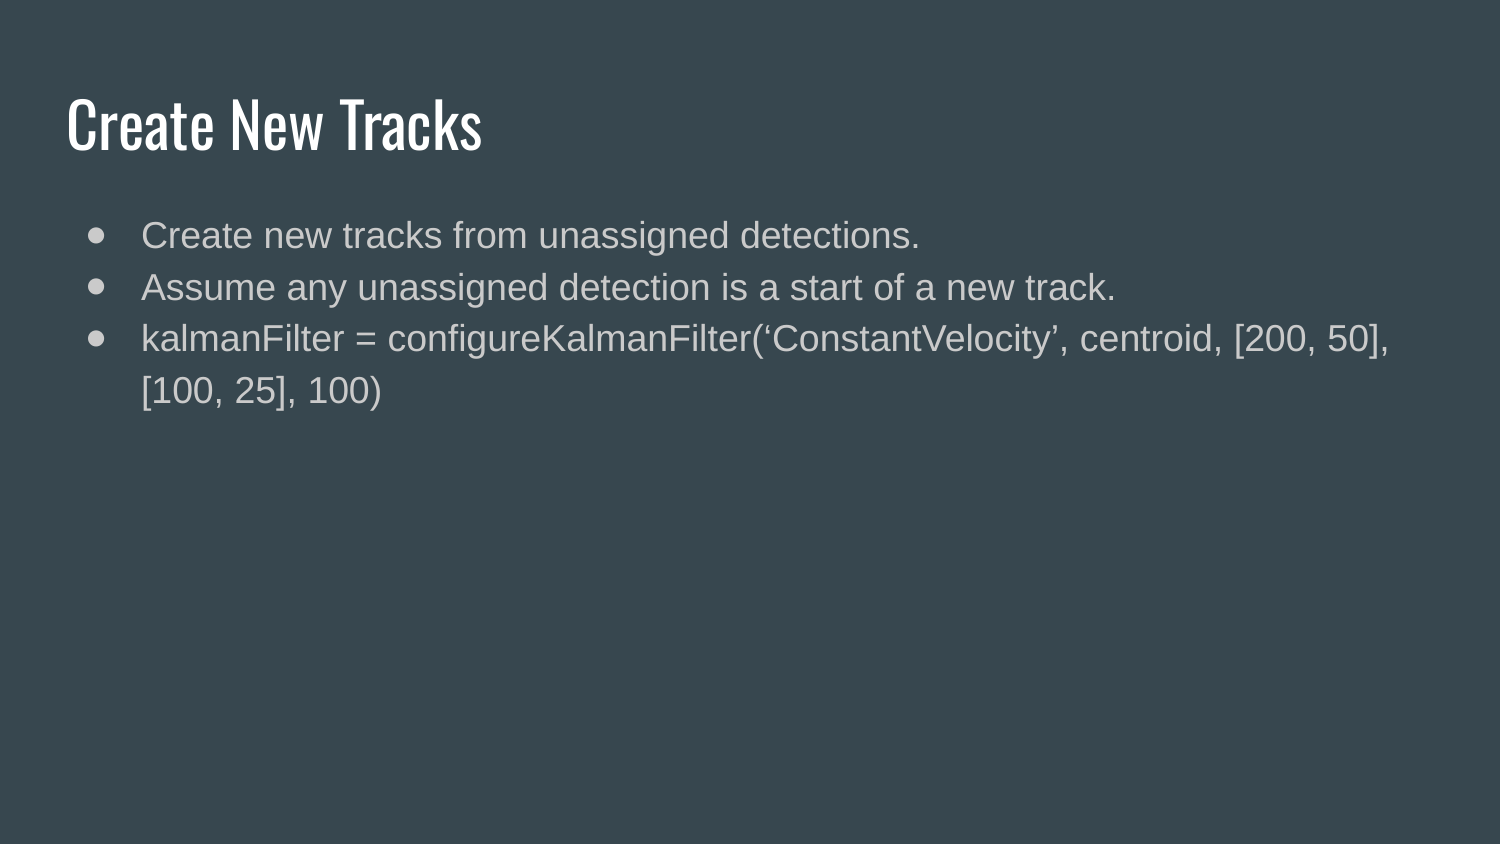

# Create New Tracks
Create new tracks from unassigned detections.
Assume any unassigned detection is a start of a new track.
kalmanFilter = configureKalmanFilter(‘ConstantVelocity’, centroid, [200, 50], [100, 25], 100)